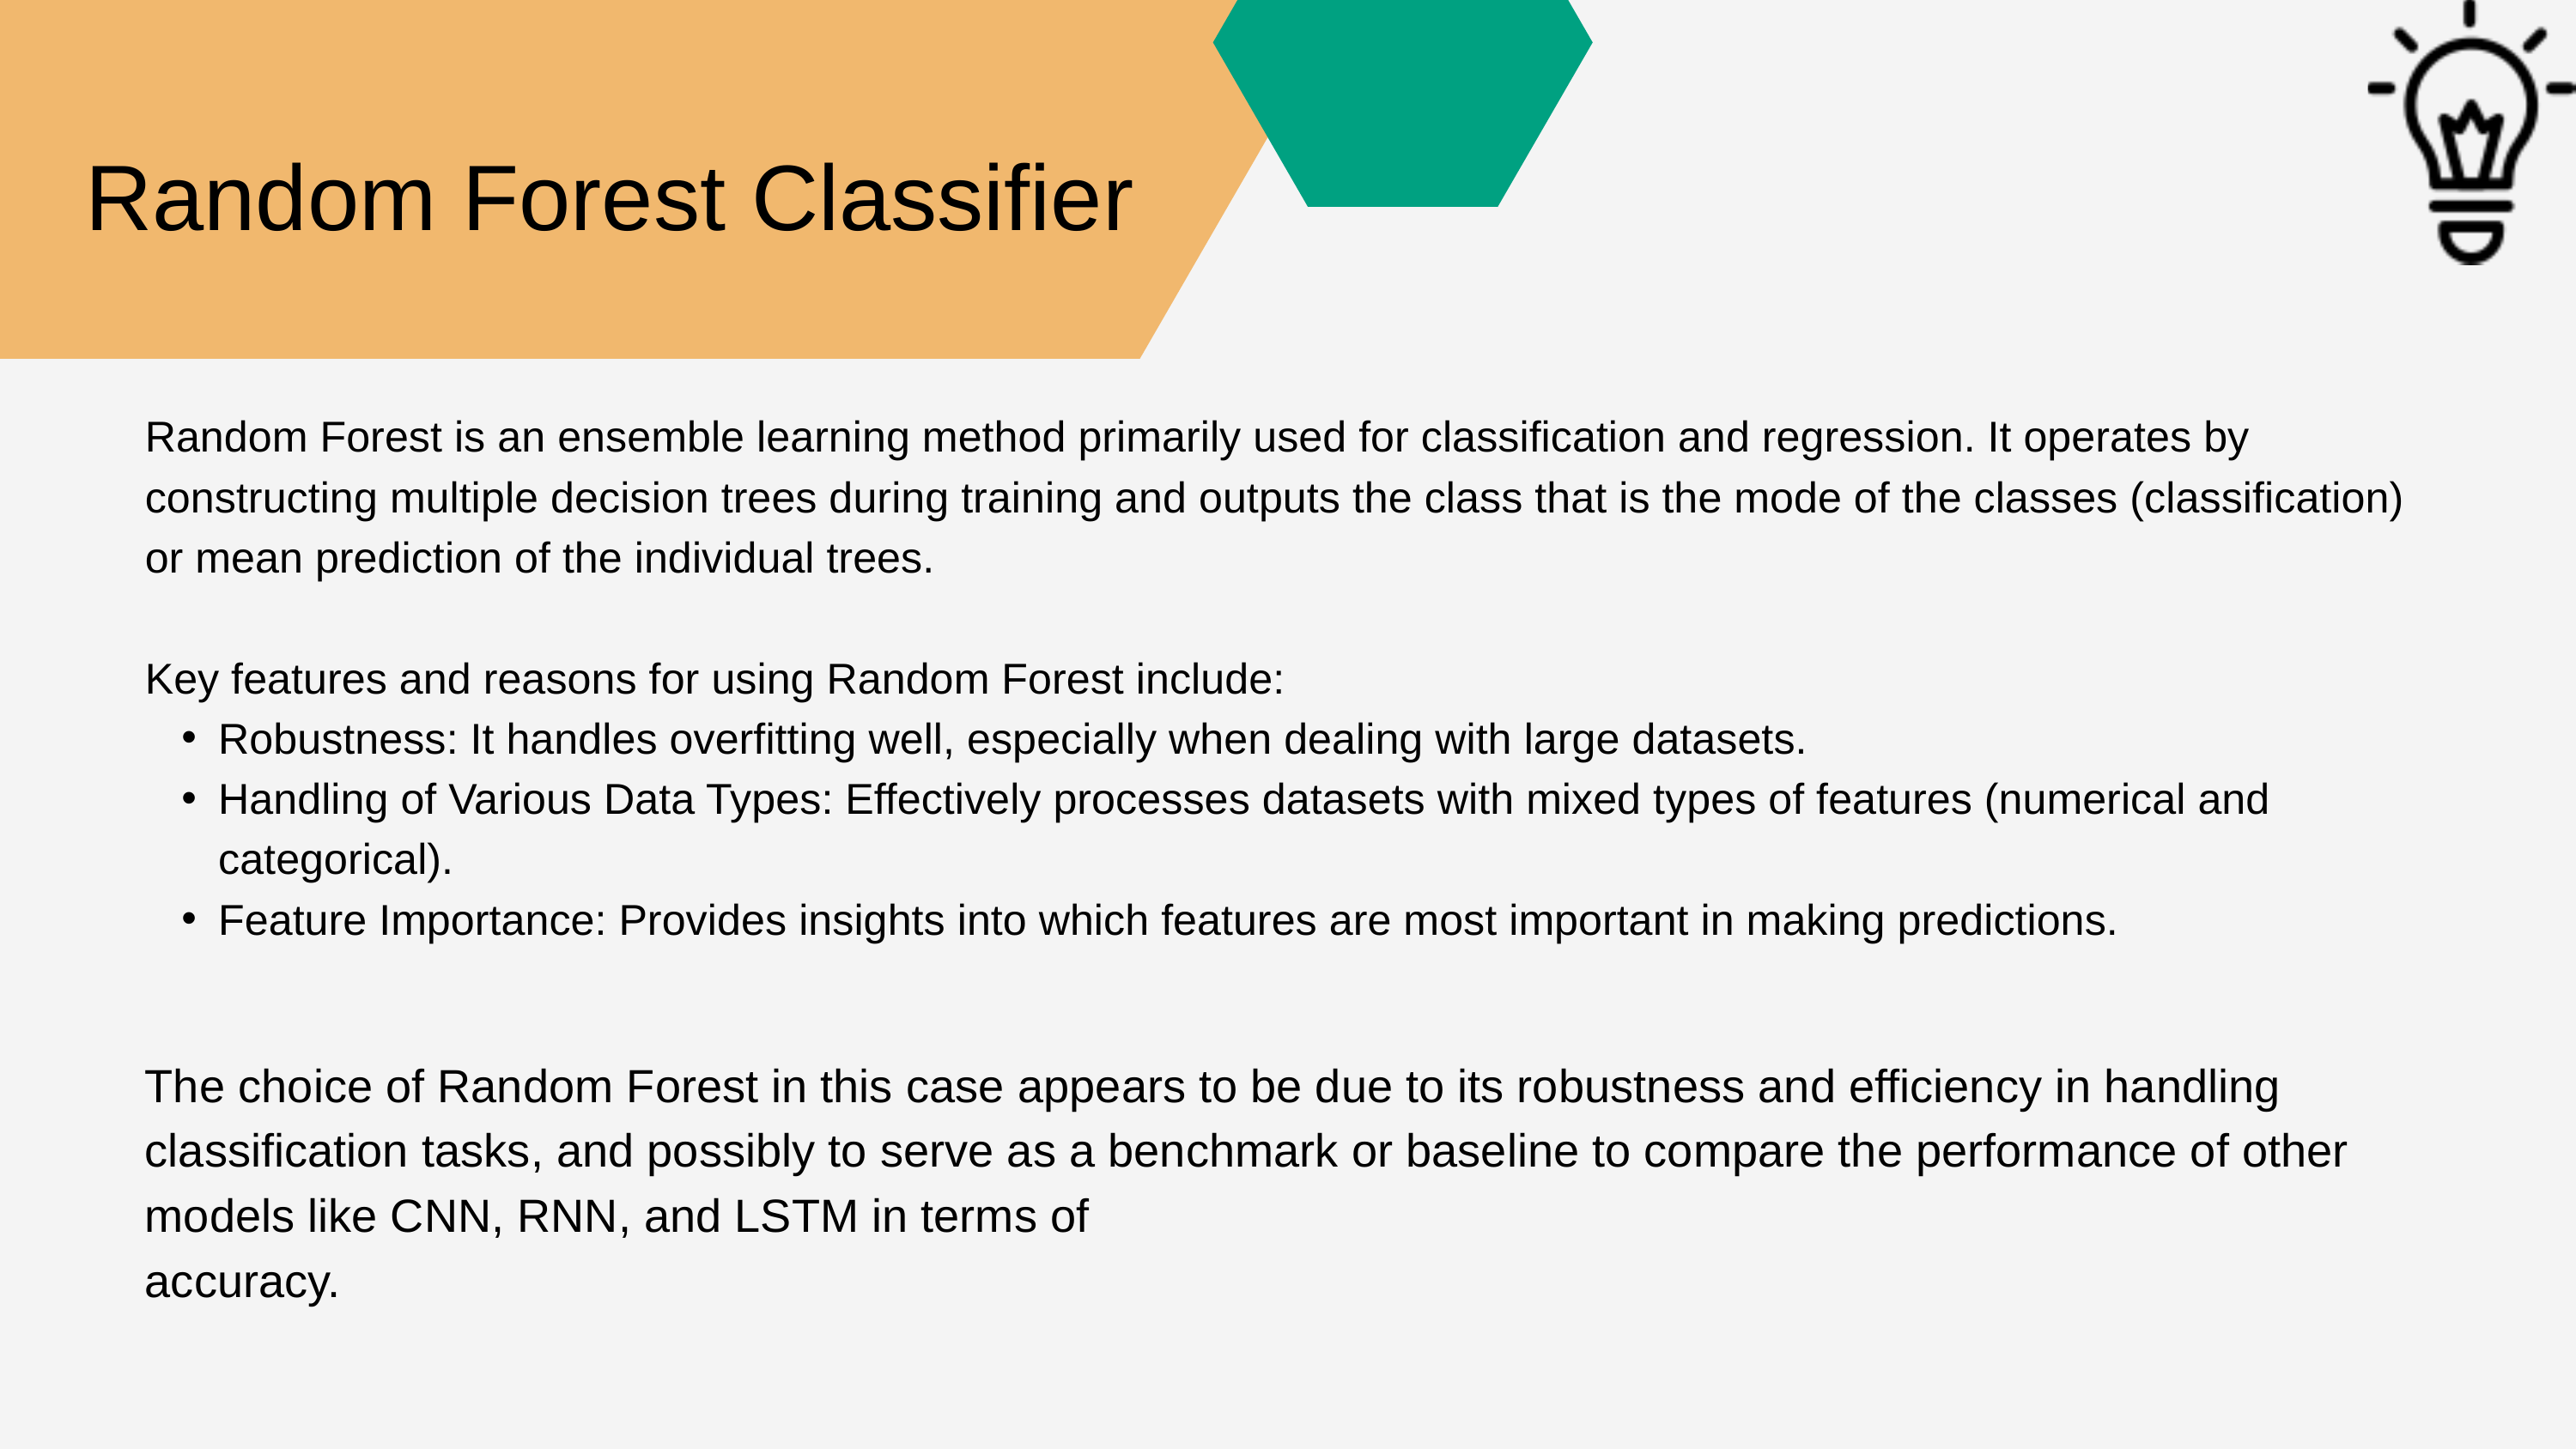

Random Forest Classifier
Random Forest is an ensemble learning method primarily used for classification and regression. It operates by constructing multiple decision trees during training and outputs the class that is the mode of the classes (classification) or mean prediction of the individual trees.

Key features and reasons for using Random Forest include:
Robustness: It handles overfitting well, especially when dealing with large datasets.
Handling of Various Data Types: Effectively processes datasets with mixed types of features (numerical and categorical).
Feature Importance: Provides insights into which features are most important in making predictions.

The choice of Random Forest in this case appears to be due to its robustness and efficiency in handling classification tasks, and possibly to serve as a benchmark or baseline to compare the performance of other models like CNN, RNN, and LSTM in terms of
accuracy.